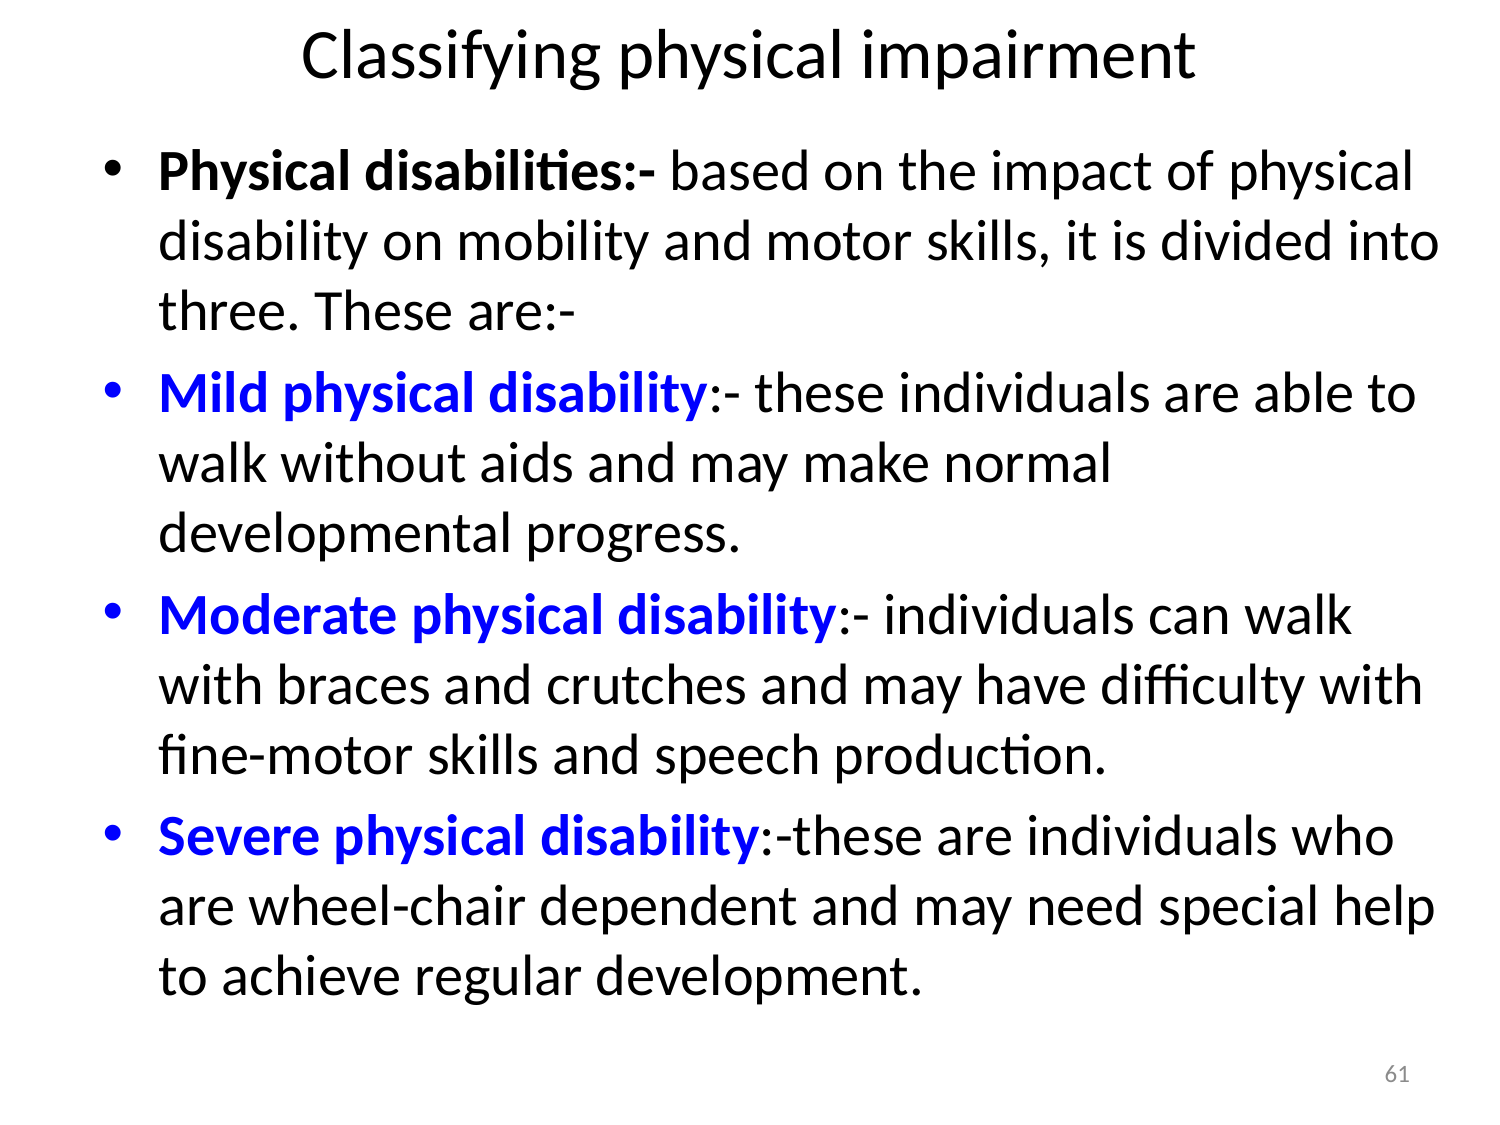

# Classifying physical impairment
Physical disabilities:- based on the impact of physical disability on mobility and motor skills, it is divided into three. These are:-
Mild physical disability:- these individuals are able to walk without aids and may make normal developmental progress.
Moderate physical disability:- individuals can walk with braces and crutches and may have difficulty with fine-motor skills and speech production.
Severe physical disability:-these are individuals who are wheel-chair dependent and may need special help to achieve regular development.

61